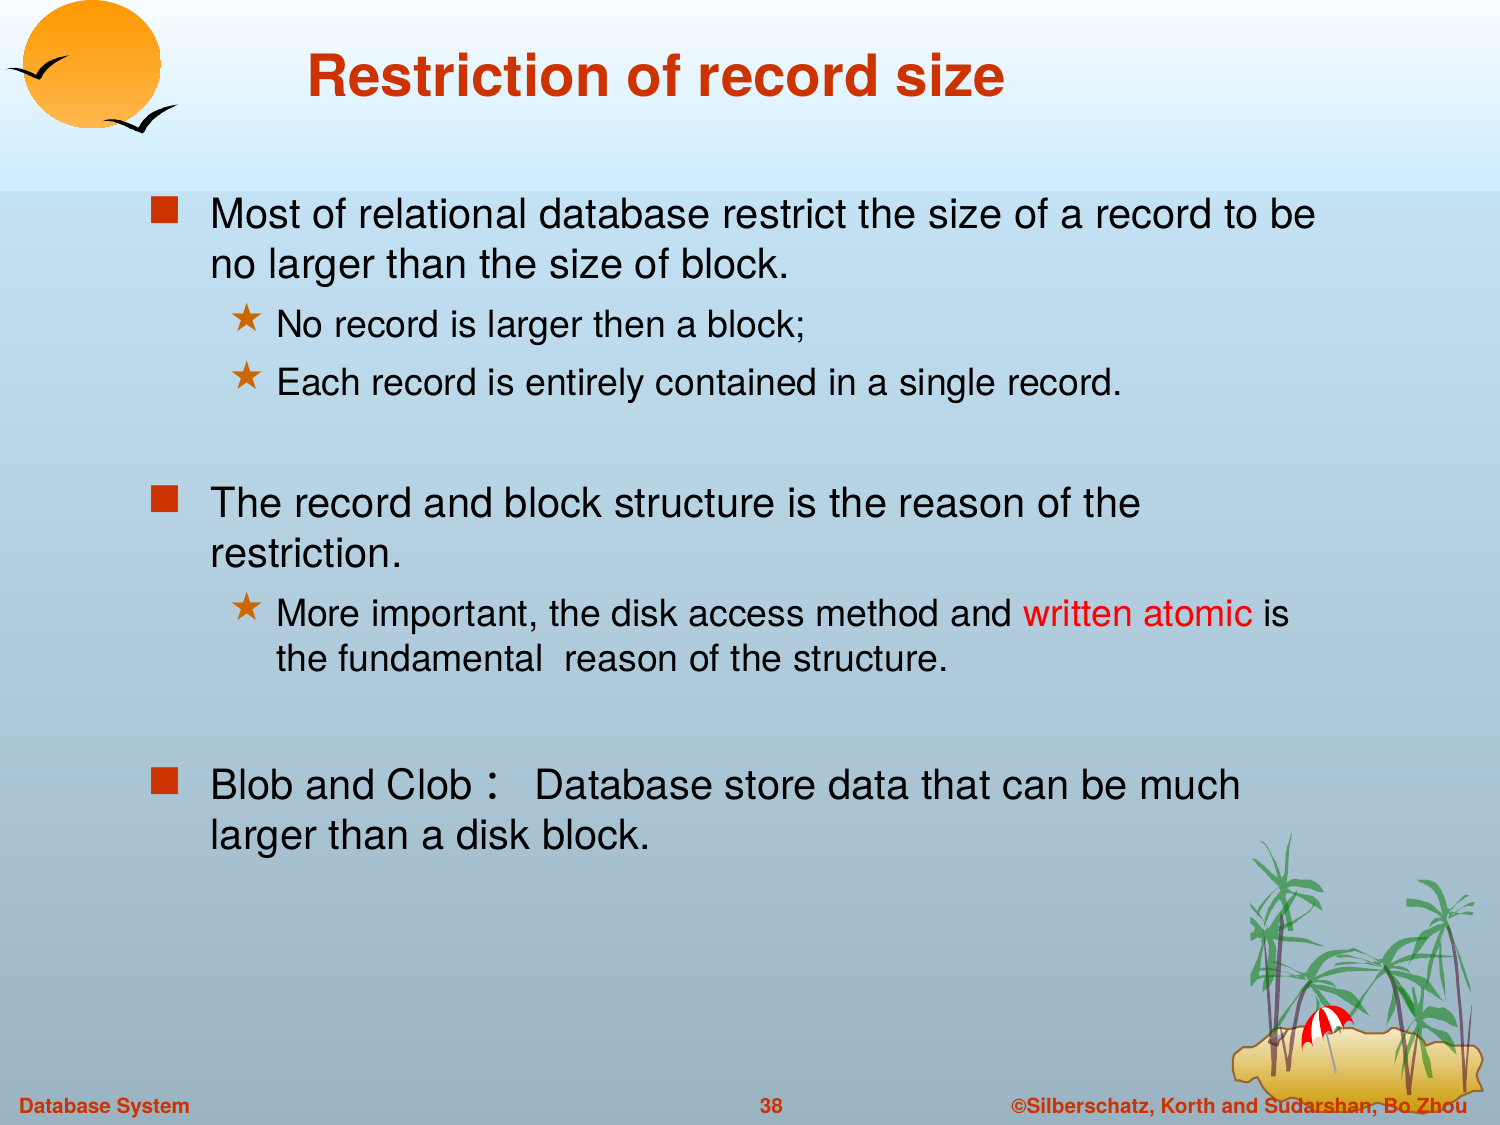

# Restriction of record size
Most of relational database restrict the size of a record to be no larger than the size of block.
No record is larger then a block;
Each record is entirely contained in a single record.

The record and block structure is the reason of the restriction.
More important, the disk access method and written atomic is the fundamental  reason of the structure.

Blob and Clob：Database store data that can be much larger than a disk block.